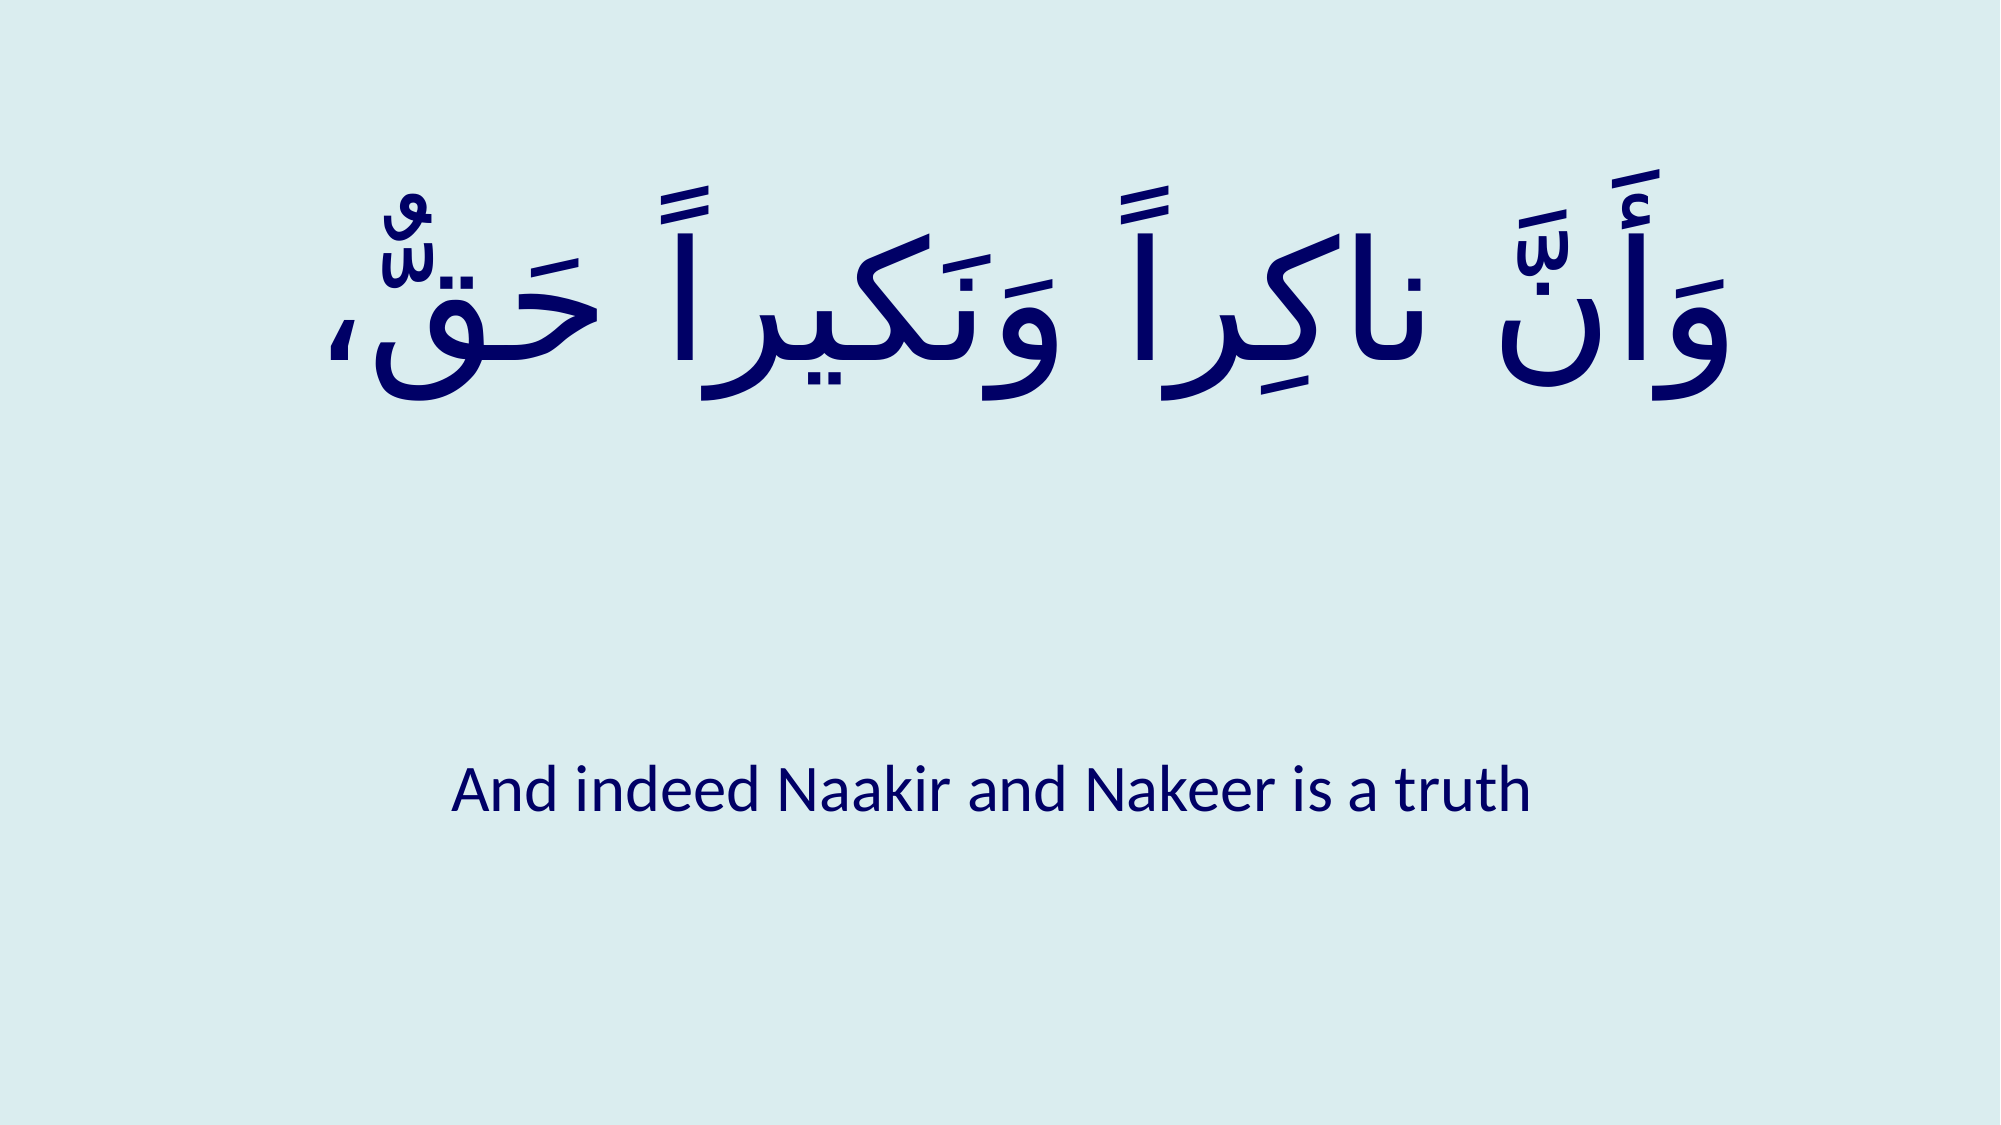

# وَأَنَّ ناكِراً وَنَكيراً حَقٌّ،
And indeed Naakir and Nakeer is a truth